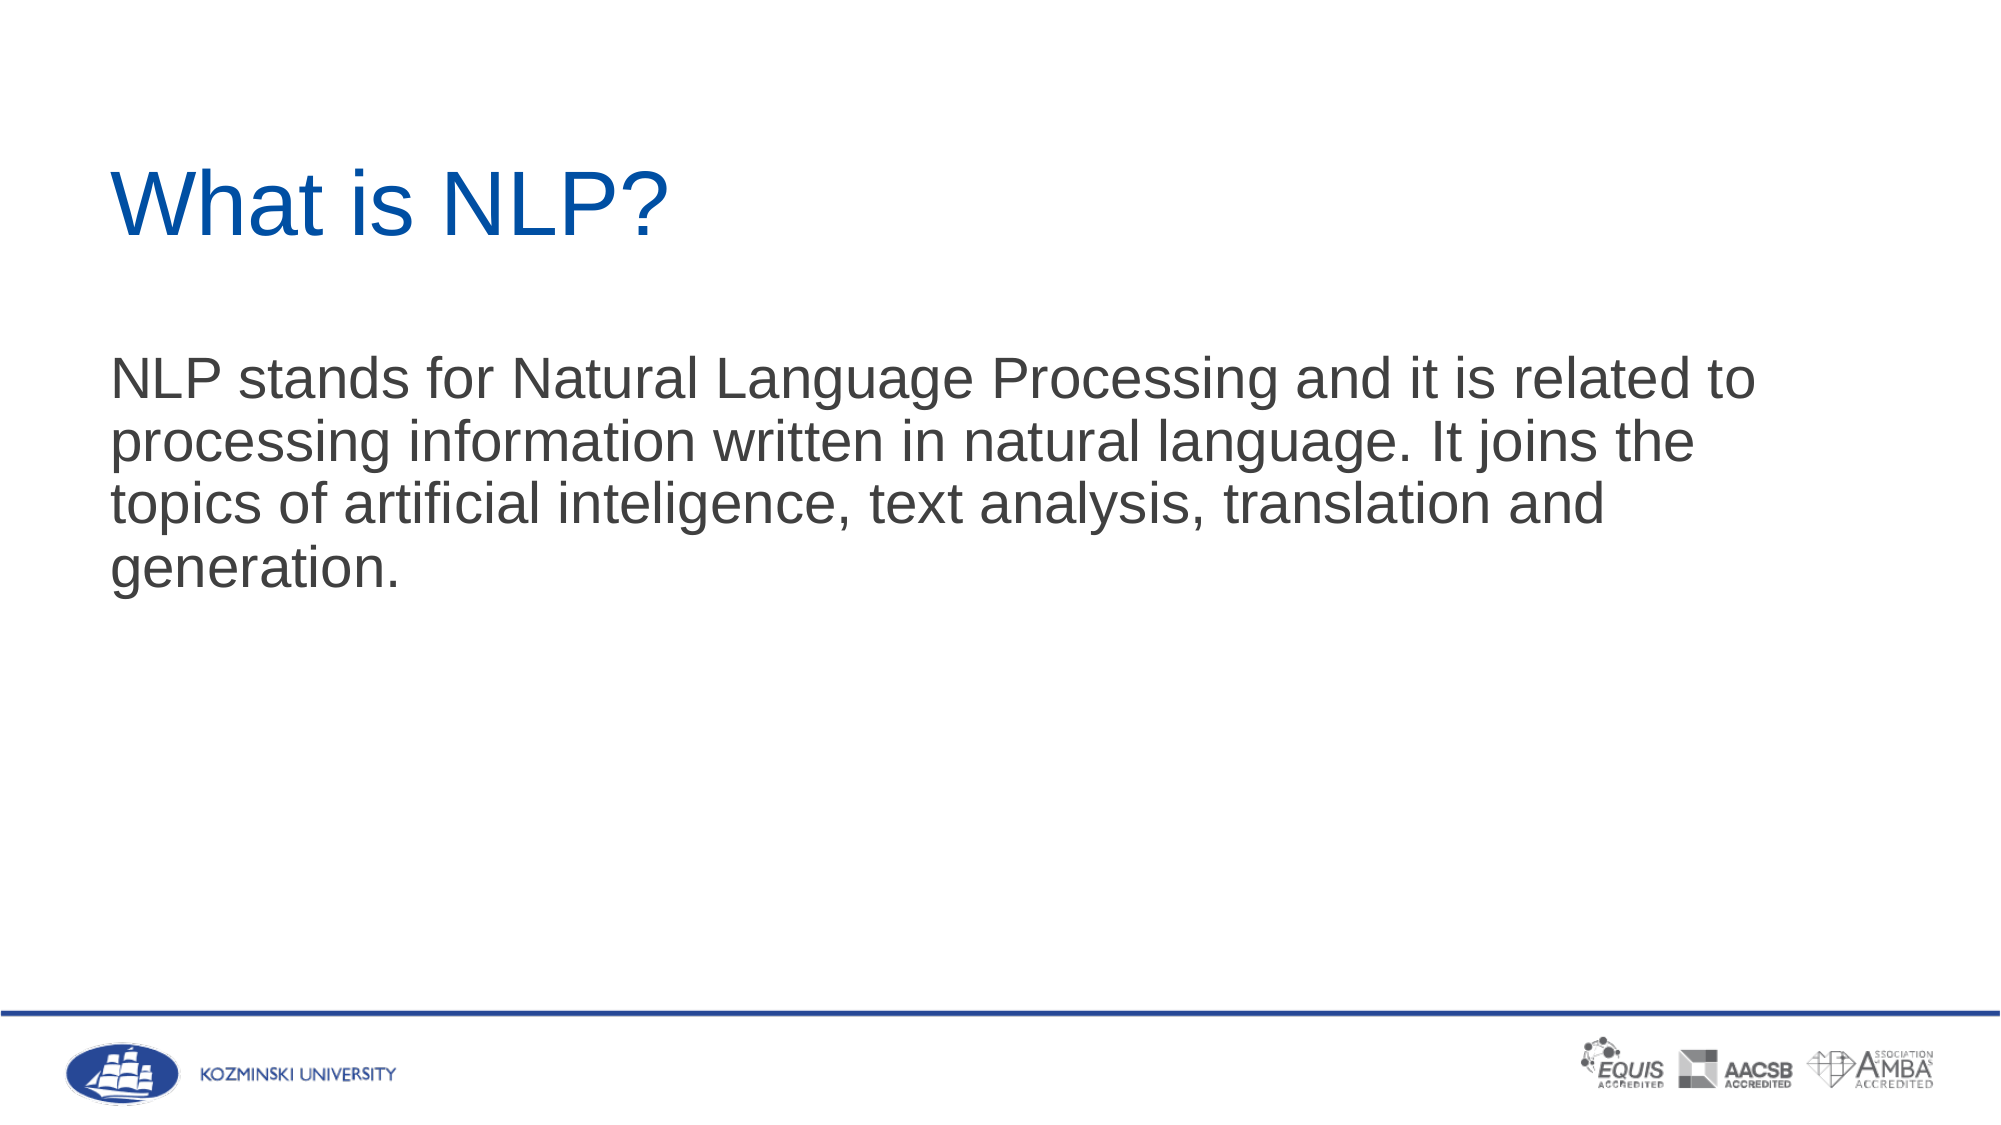

# What is NLP?
NLP stands for Natural Language Processing and it is related to processing information written in natural language. It joins the topics of artificial inteligence, text analysis, translation and generation.